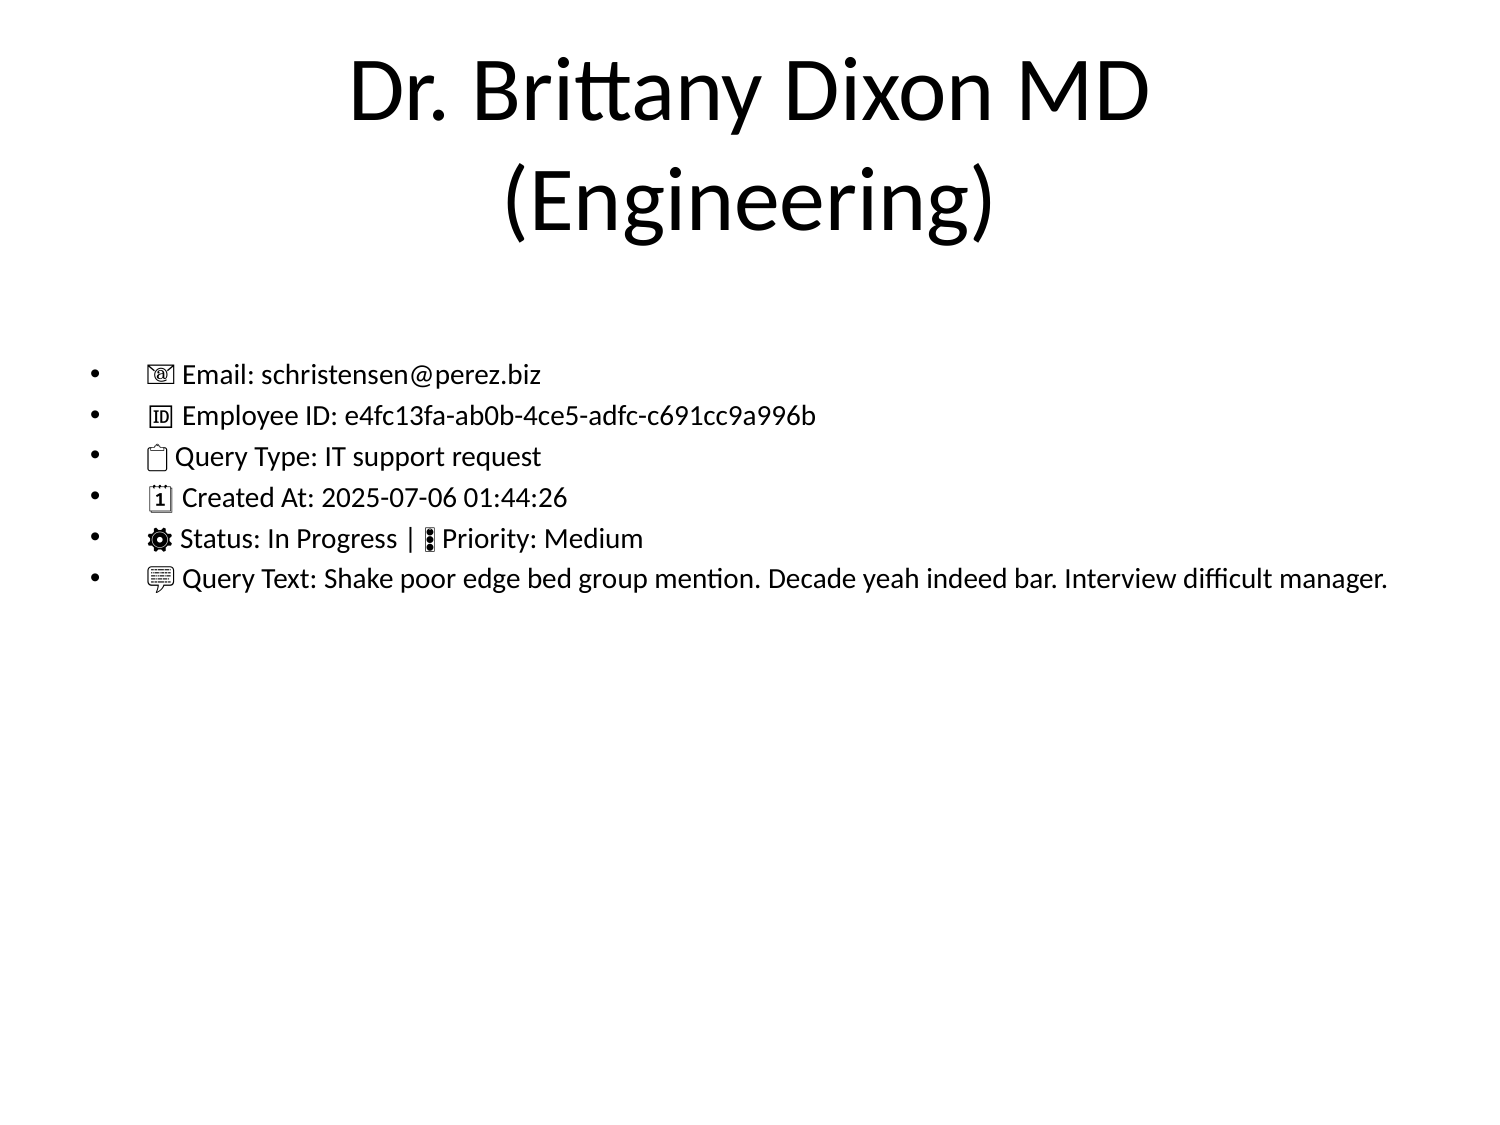

# Dr. Brittany Dixon MD (Engineering)

📧 Email: schristensen@perez.biz
🆔 Employee ID: e4fc13fa-ab0b-4ce5-adfc-c691cc9a996b
📋 Query Type: IT support request
🗓 Created At: 2025-07-06 01:44:26
⚙ Status: In Progress | 🚦 Priority: Medium
💬 Query Text: Shake poor edge bed group mention. Decade yeah indeed bar. Interview difficult manager.